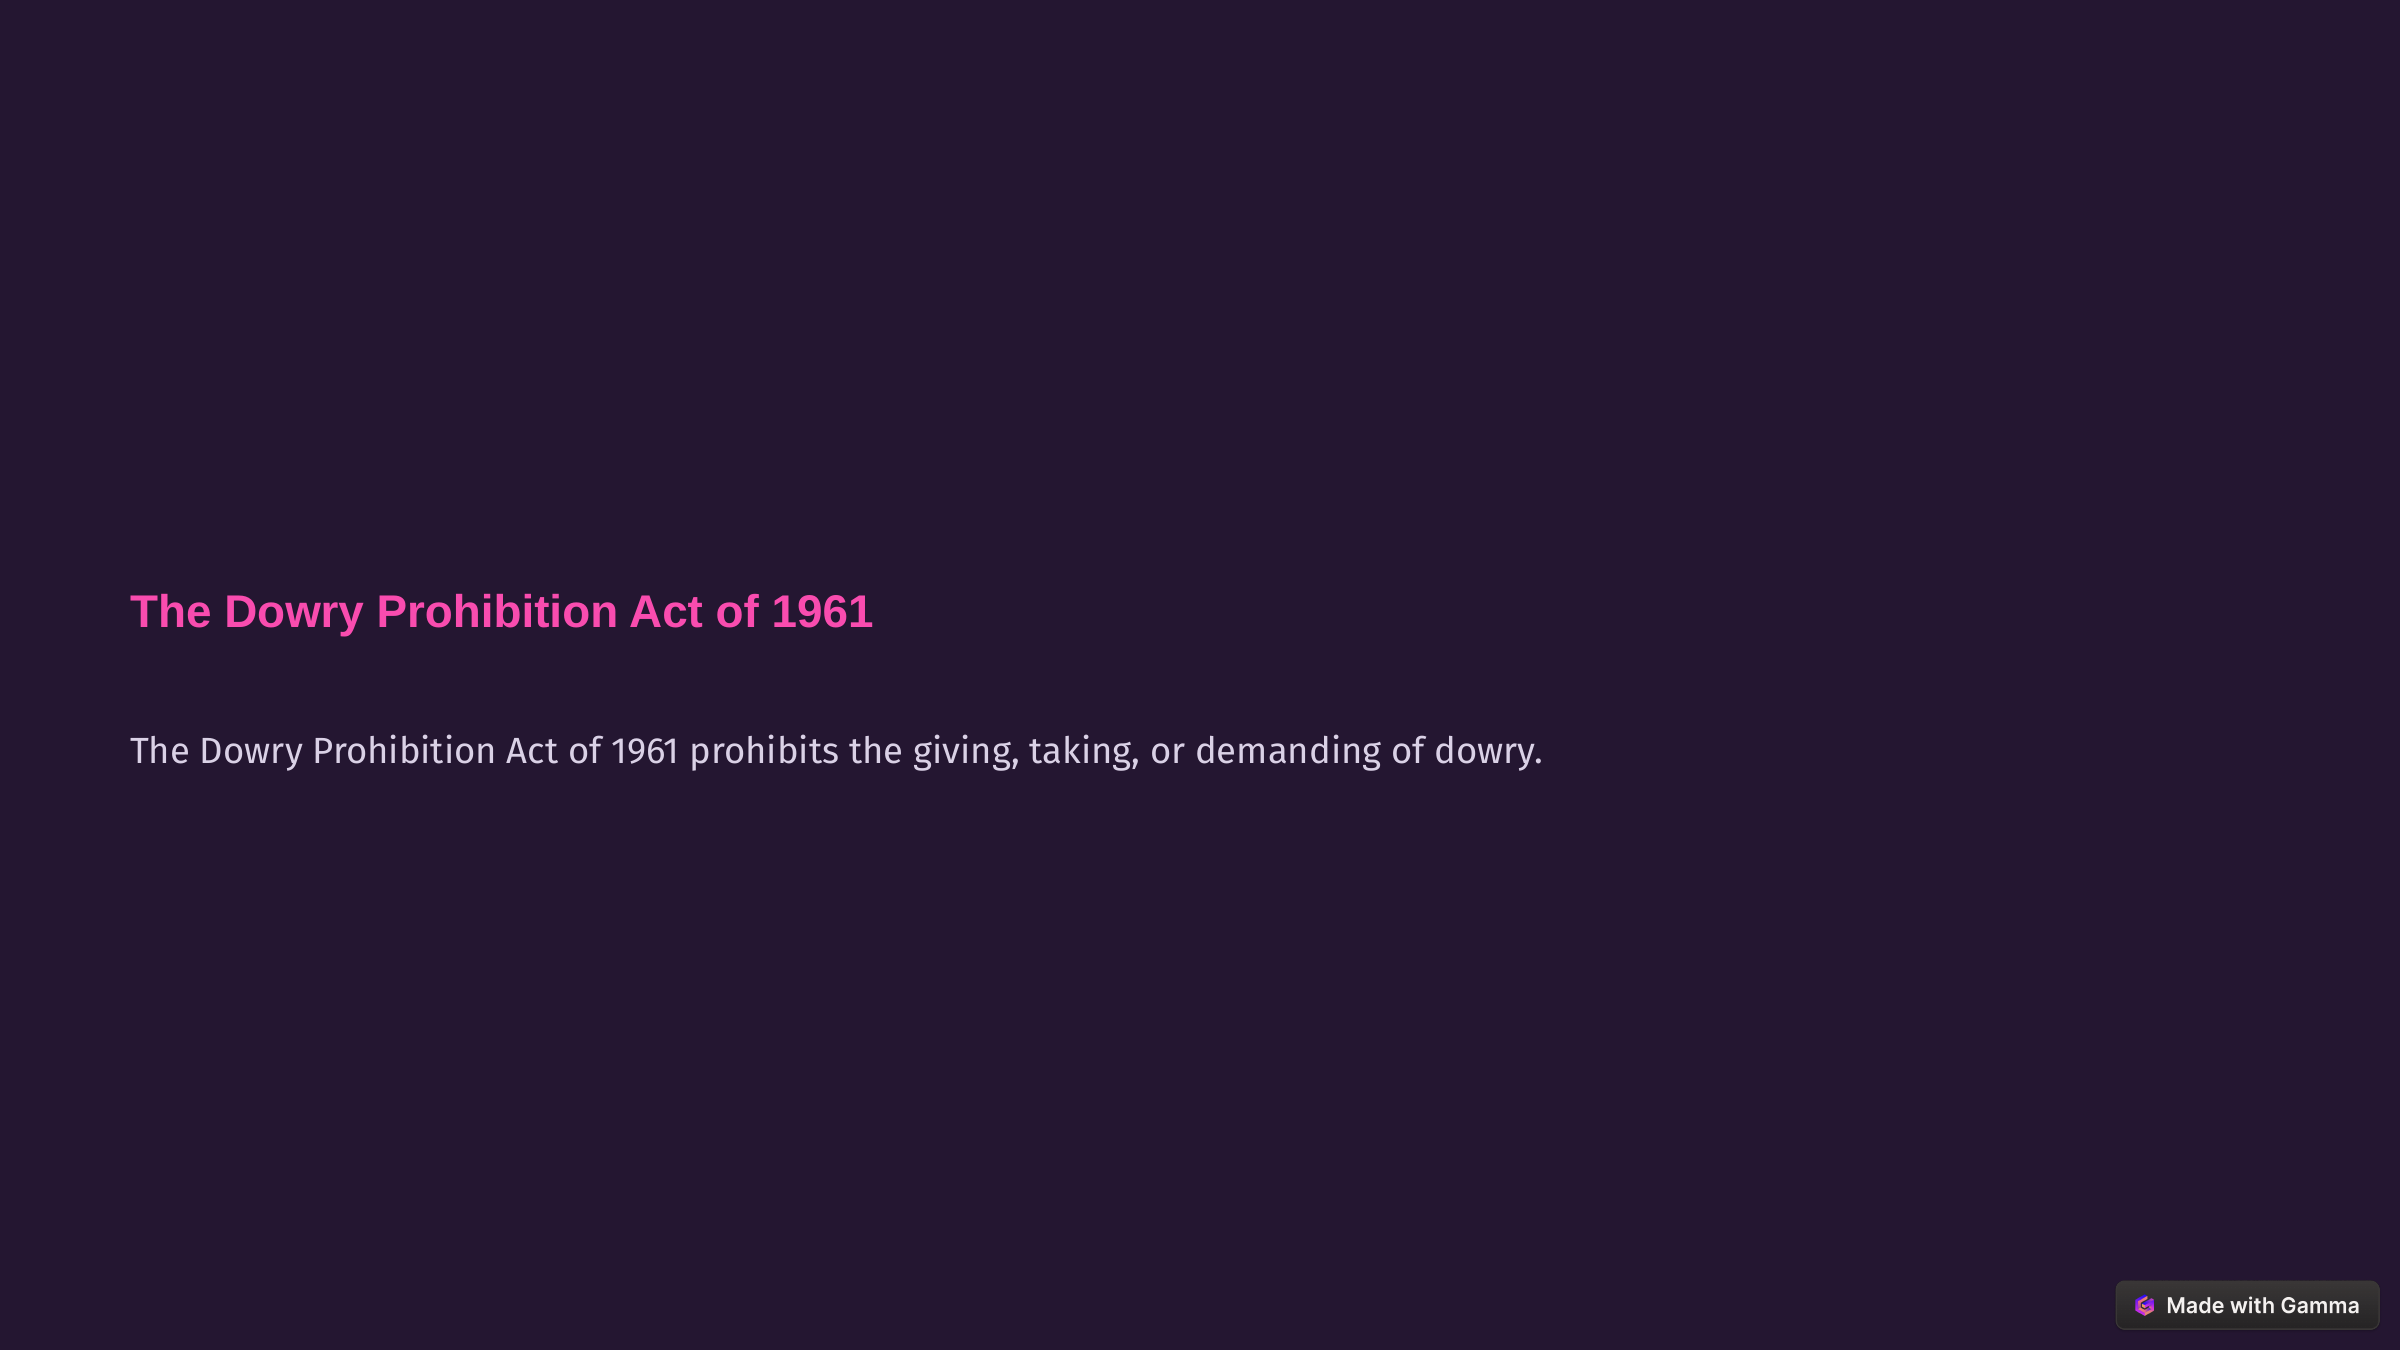

The Dowry Prohibition Act of 1961
The Dowry Prohibition Act of 1961 prohibits the giving, taking, or demanding of dowry.